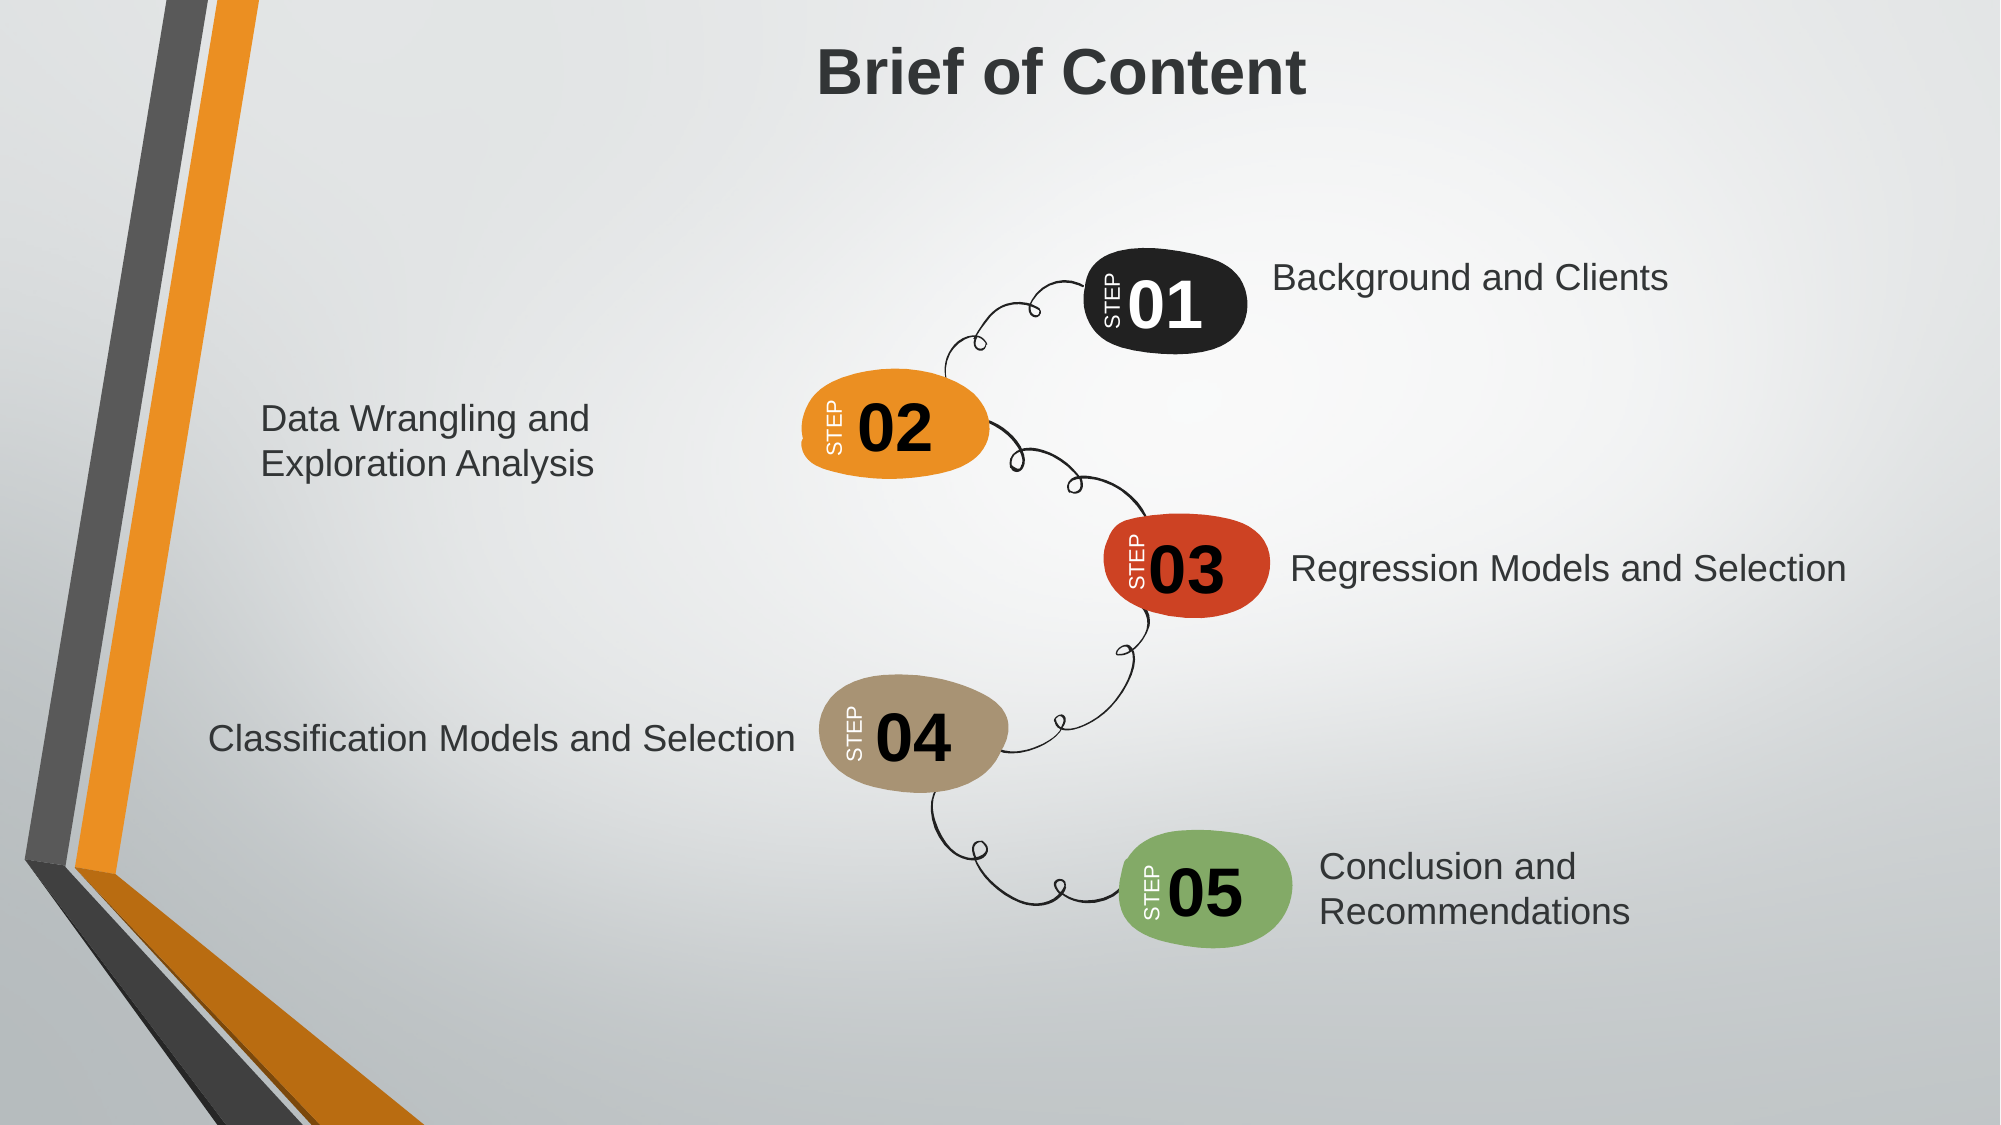

# Brief of Content
Background and Clients
01
Step

02
Data Wrangling and Exploration Analysis
Step

03
Regression Models and Selection
Step

04
Classification Models and Selection
Step

05
Conclusion and Recommendations
Step